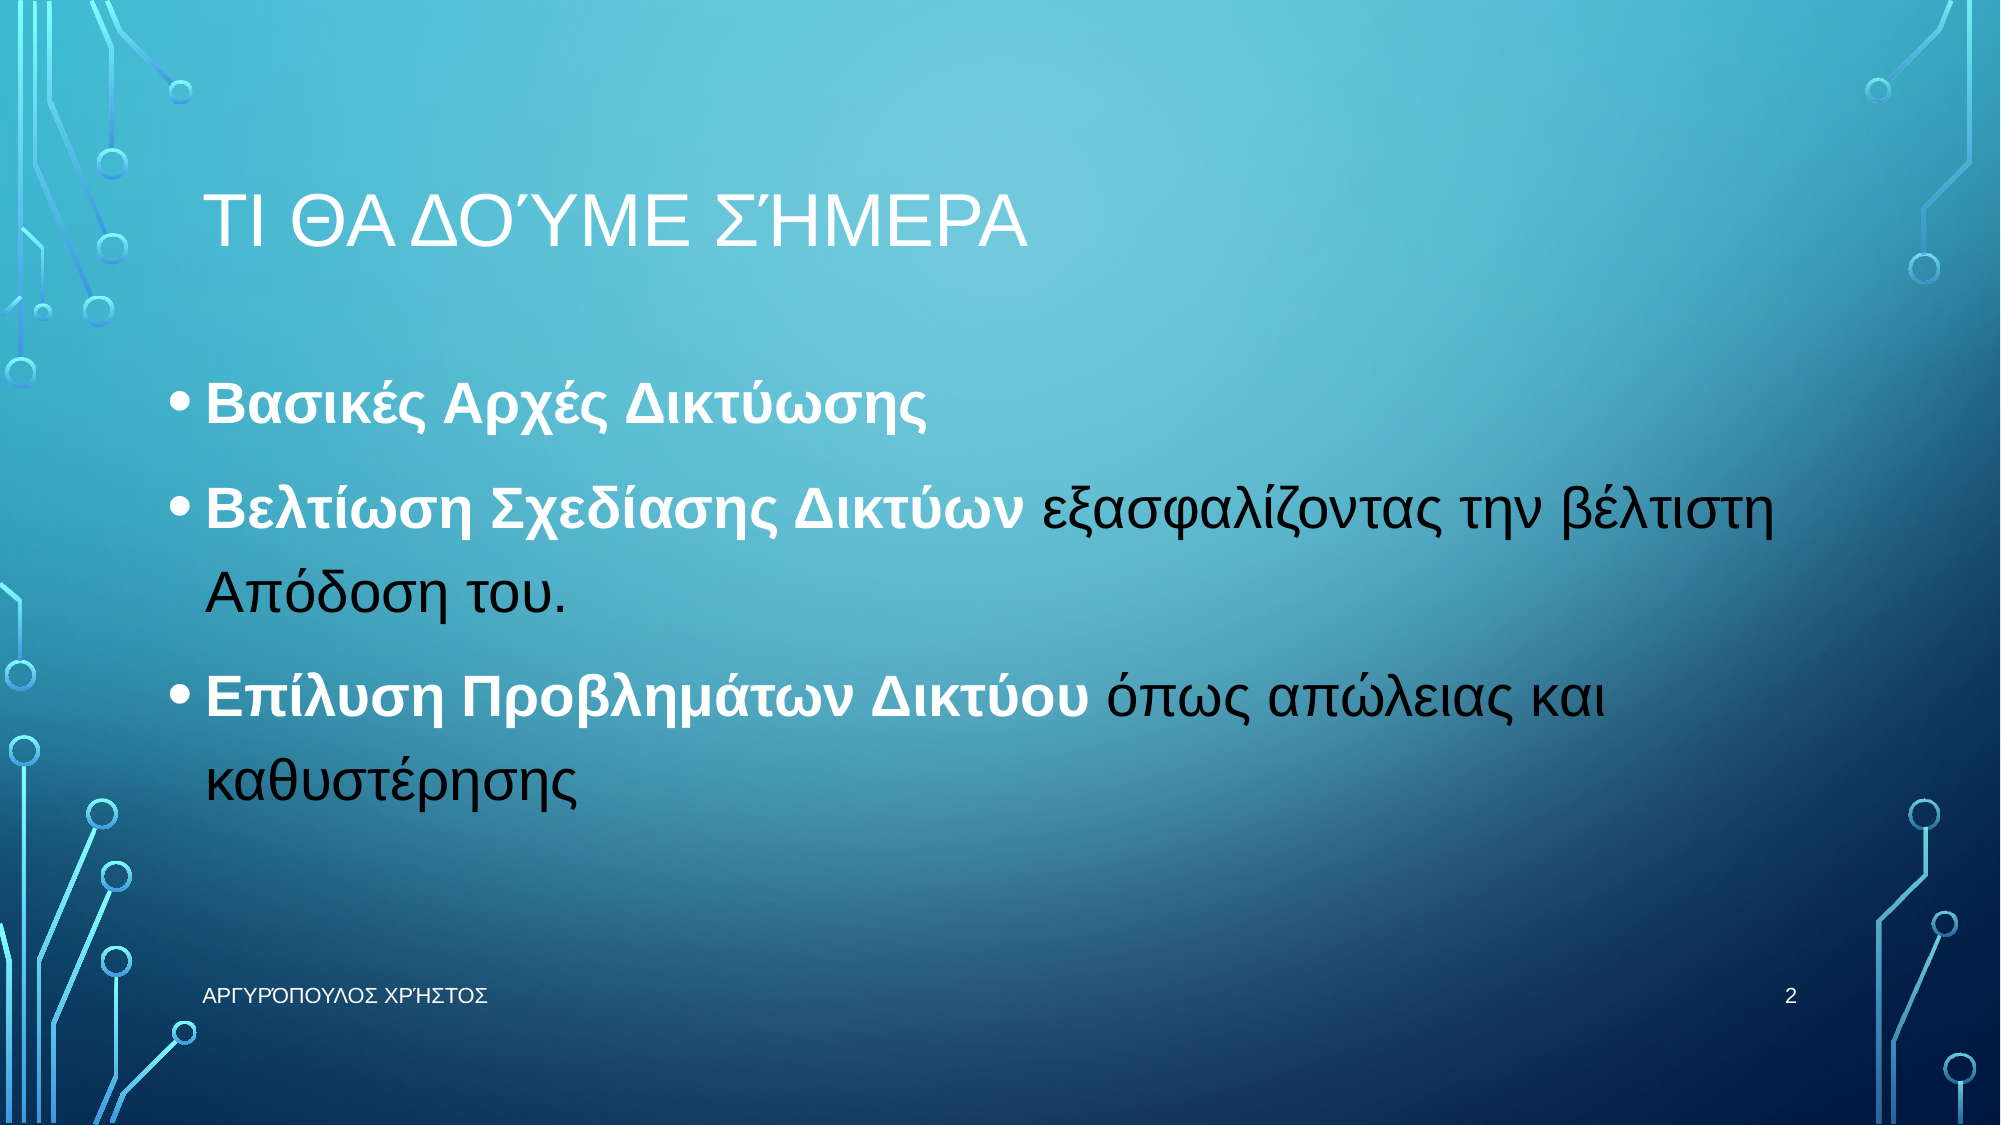

# Τι θα δούμε σήμερα
Βασικές Αρχές Δικτύωσης
Βελτίωση Σχεδίασης Δικτύων εξασφαλίζοντας την βέλτιστη Απόδοση του.
Επίλυση Προβλημάτων Δικτύου όπως απώλειας και καθυστέρησης
2
Αργυρόπουλος Χρήστος